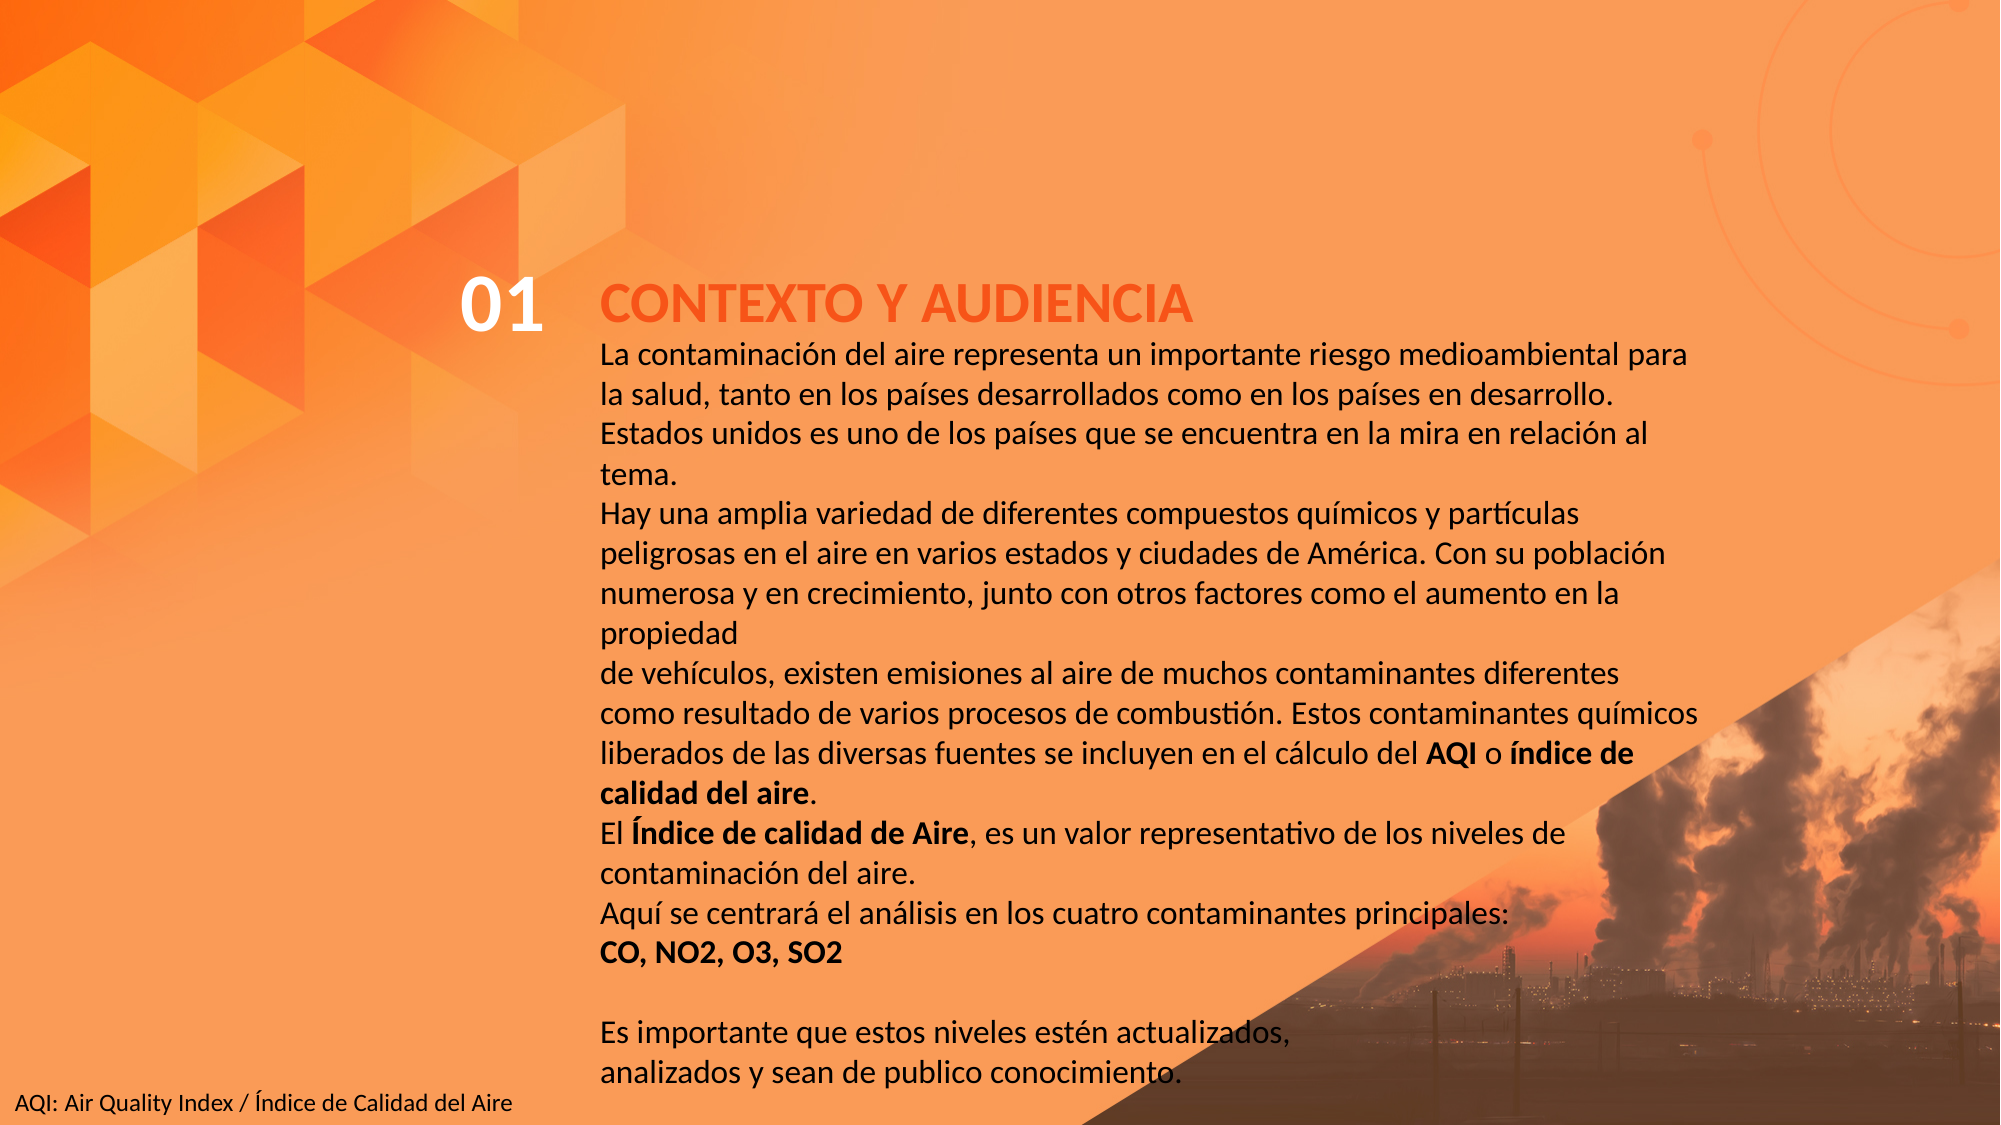

01
CONTEXTO Y AUDIENCIA
La contaminación del aire representa un importante riesgo medioambiental para
la salud, tanto en los países desarrollados como en los países en desarrollo. Estados unidos es uno de los países que se encuentra en la mira en relación al tema.
Hay una amplia variedad de diferentes compuestos químicos y partículas peligrosas en el aire en varios estados y ciudades de América. Con su población numerosa y en crecimiento, junto con otros factores como el aumento en la propiedad
de vehículos, existen emisiones al aire de muchos contaminantes diferentes
como resultado de varios procesos de combustión. Estos contaminantes químicos
liberados de las diversas fuentes se incluyen en el cálculo del AQI o índice de
calidad del aire.
El Índice de calidad de Aire, es un valor representativo de los niveles de
contaminación del aire.
Aquí se centrará el análisis en los cuatro contaminantes principales:
CO, NO2, O3, SO2

Es importante que estos niveles estén actualizados,
analizados y sean de publico conocimiento.
AQI: Air Quality Index / Índice de Calidad del Aire